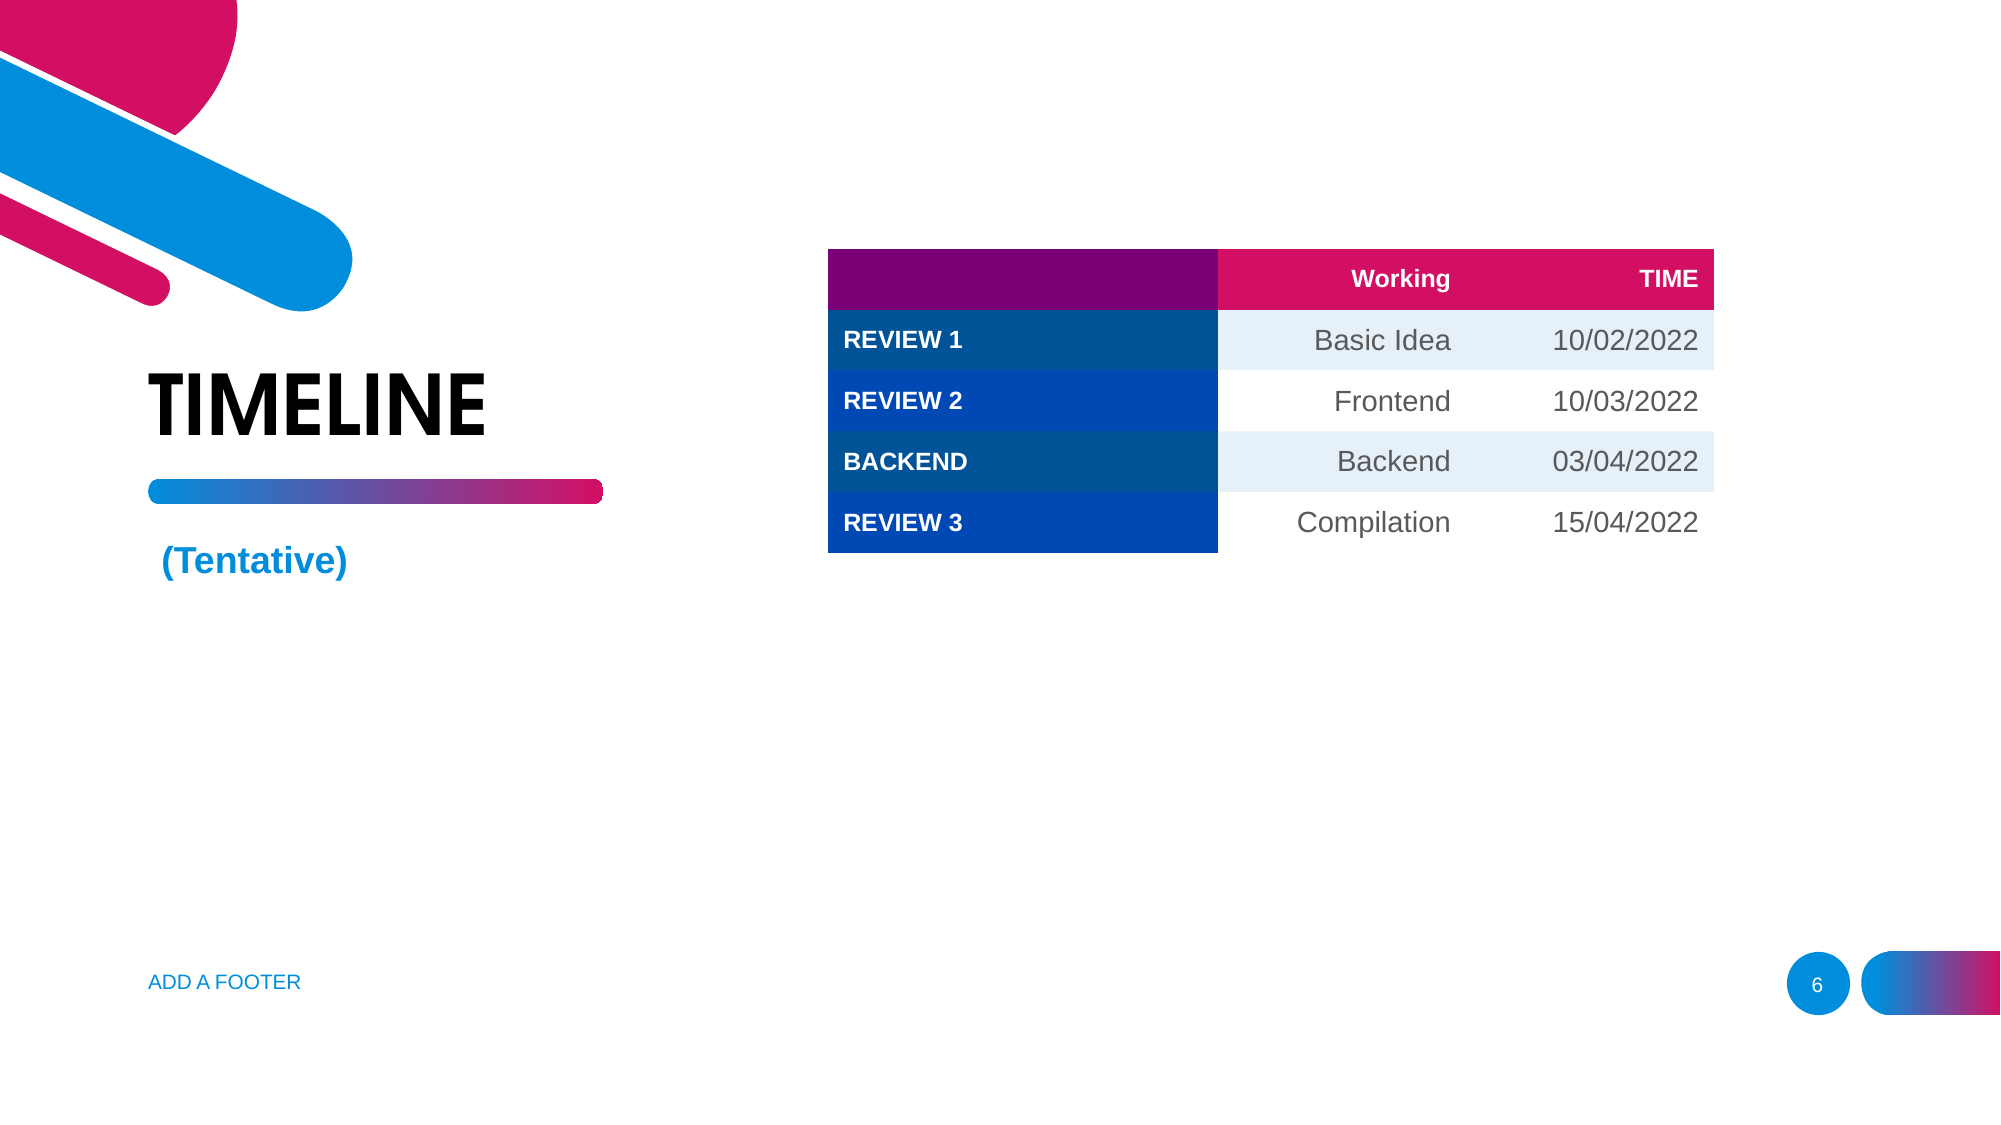

|  | Working | TIME |
| --- | --- | --- |
| REVIEW 1 | Basic Idea | 10/02/2022 |
| REVIEW 2 | Frontend | 10/03/2022 |
| BACKEND | Backend | 03/04/2022 |
| REVIEW 3 | Compilation | 15/04/2022 |
# TIMELINE
 (Tentative)
ADD A FOOTER
6